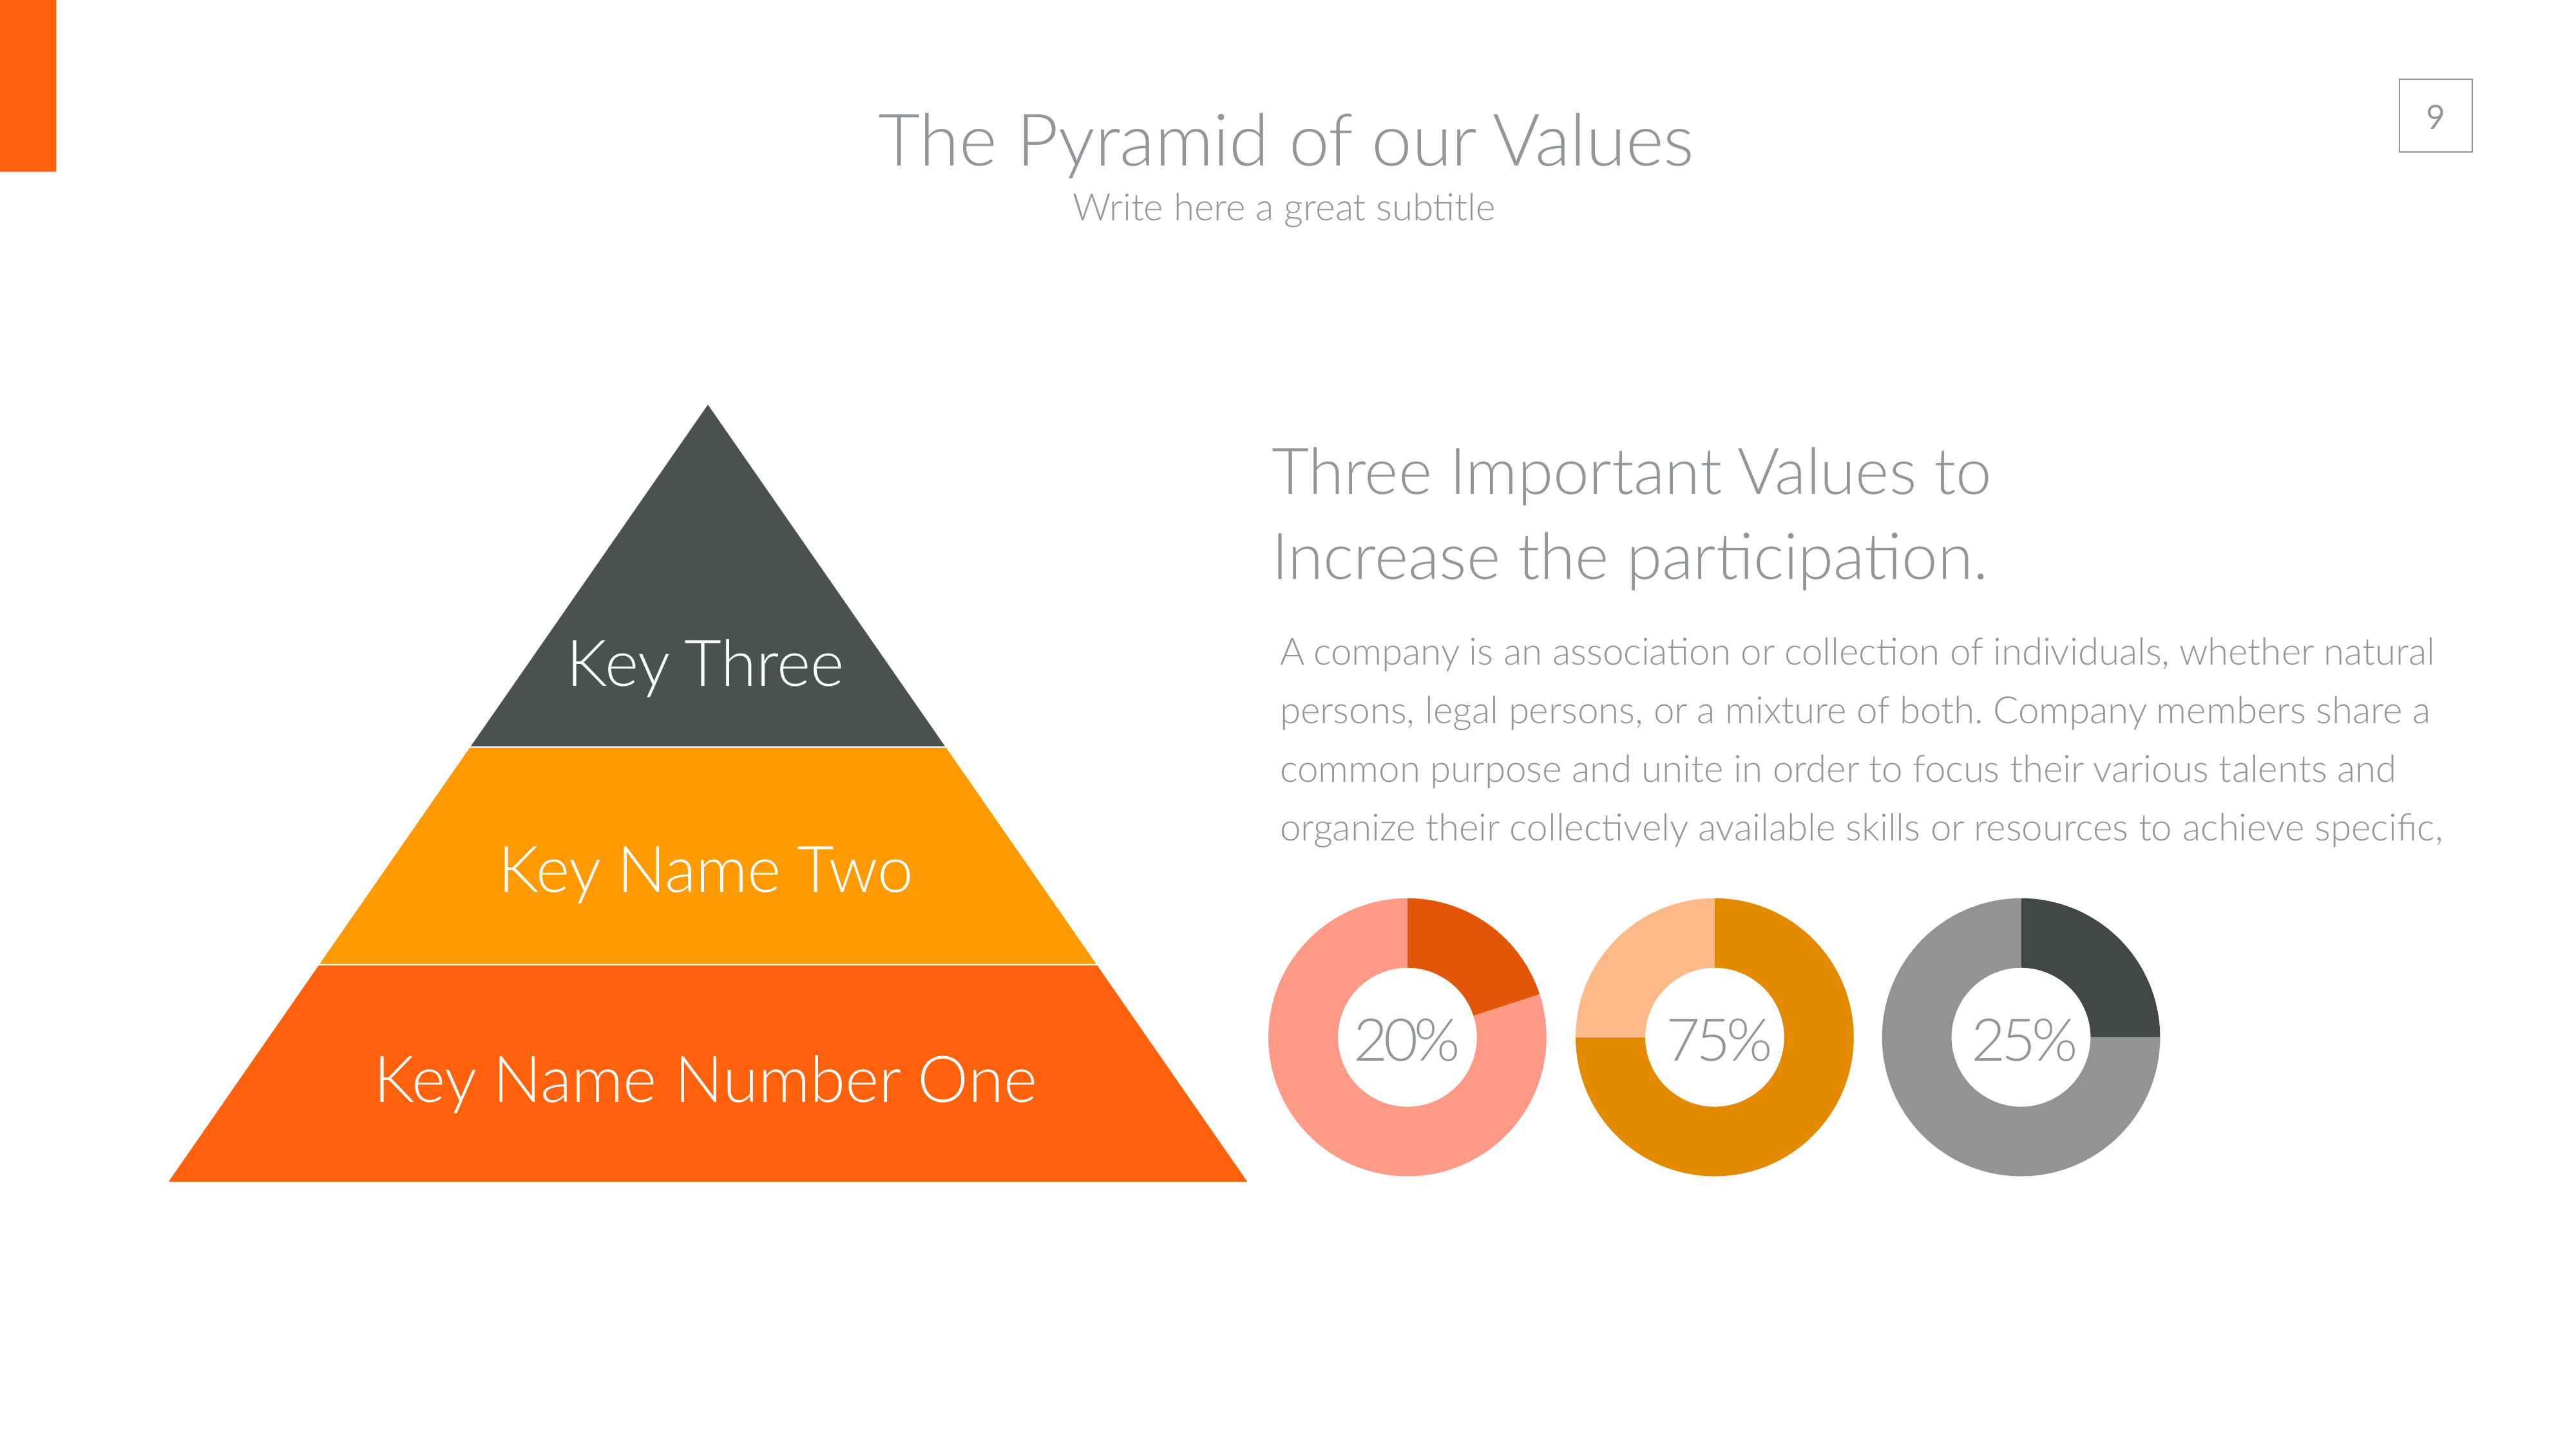

The Pyramid of our Values
Write here a great subtitle

Three Important Values to
Increase the participation.
Key Three
A company is an association or collection of individuals, whether natural persons, legal persons, or a mixture of both. Company members share a common purpose and unite in order to focus their various talents and organize their collectively available skills or resources to achieve specific,

Key Name Two

### Chart

| Category | Sales |
|---|---|
| 1st Qtr | 20.0 |
| 2nd Qtr | 80.0 |

### Chart

| Category | Sales |
|---|---|
| 1st Qtr | 75.0 |
| 2nd Qtr | 25.0 |

### Chart

| Category | Sales |
|---|---|
| 1st Qtr | 25.0 |
| 2nd Qtr | 75.0 |
20%
75%
25%
Key Name Number One